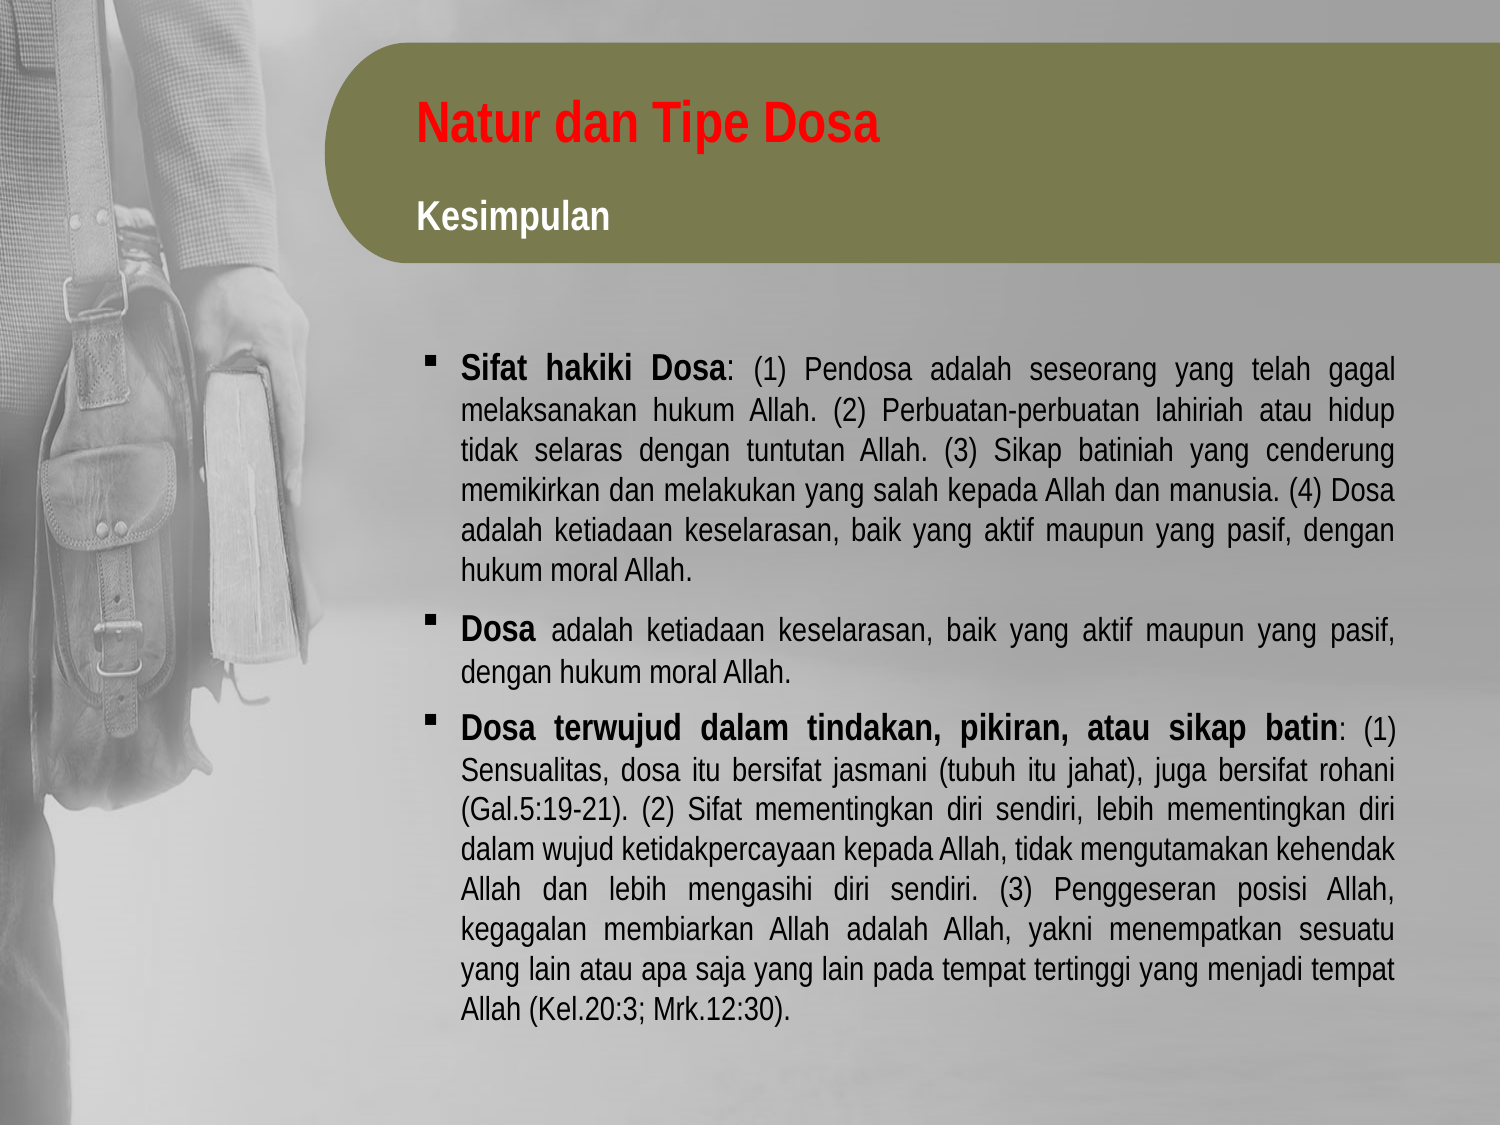

Natur dan Tipe Dosa
Kesimpulan
Sifat hakiki Dosa: (1) Pendosa adalah seseorang yang telah gagal melaksanakan hukum Allah. (2) Perbuatan-perbuatan lahiriah atau hidup tidak selaras dengan tuntutan Allah. (3) Sikap batiniah yang cenderung memikirkan dan melakukan yang salah kepada Allah dan manusia. (4) Dosa adalah ketiadaan keselarasan, baik yang aktif maupun yang pasif, dengan hukum moral Allah.
Dosa adalah ketiadaan keselarasan, baik yang aktif maupun yang pasif, dengan hukum moral Allah.
Dosa terwujud dalam tindakan, pikiran, atau sikap batin: (1) Sensualitas, dosa itu bersifat jasmani (tubuh itu jahat), juga bersifat rohani (Gal.5:19-21). (2) Sifat mementingkan diri sendiri, lebih mementingkan diri dalam wujud ketidakpercayaan kepada Allah, tidak mengutamakan kehendak Allah dan lebih mengasihi diri sendiri. (3) Penggeseran posisi Allah, kegagalan membiarkan Allah adalah Allah, yakni menempatkan sesuatu yang lain atau apa saja yang lain pada tempat tertinggi yang menjadi tempat Allah (Kel.20:3; Mrk.12:30).